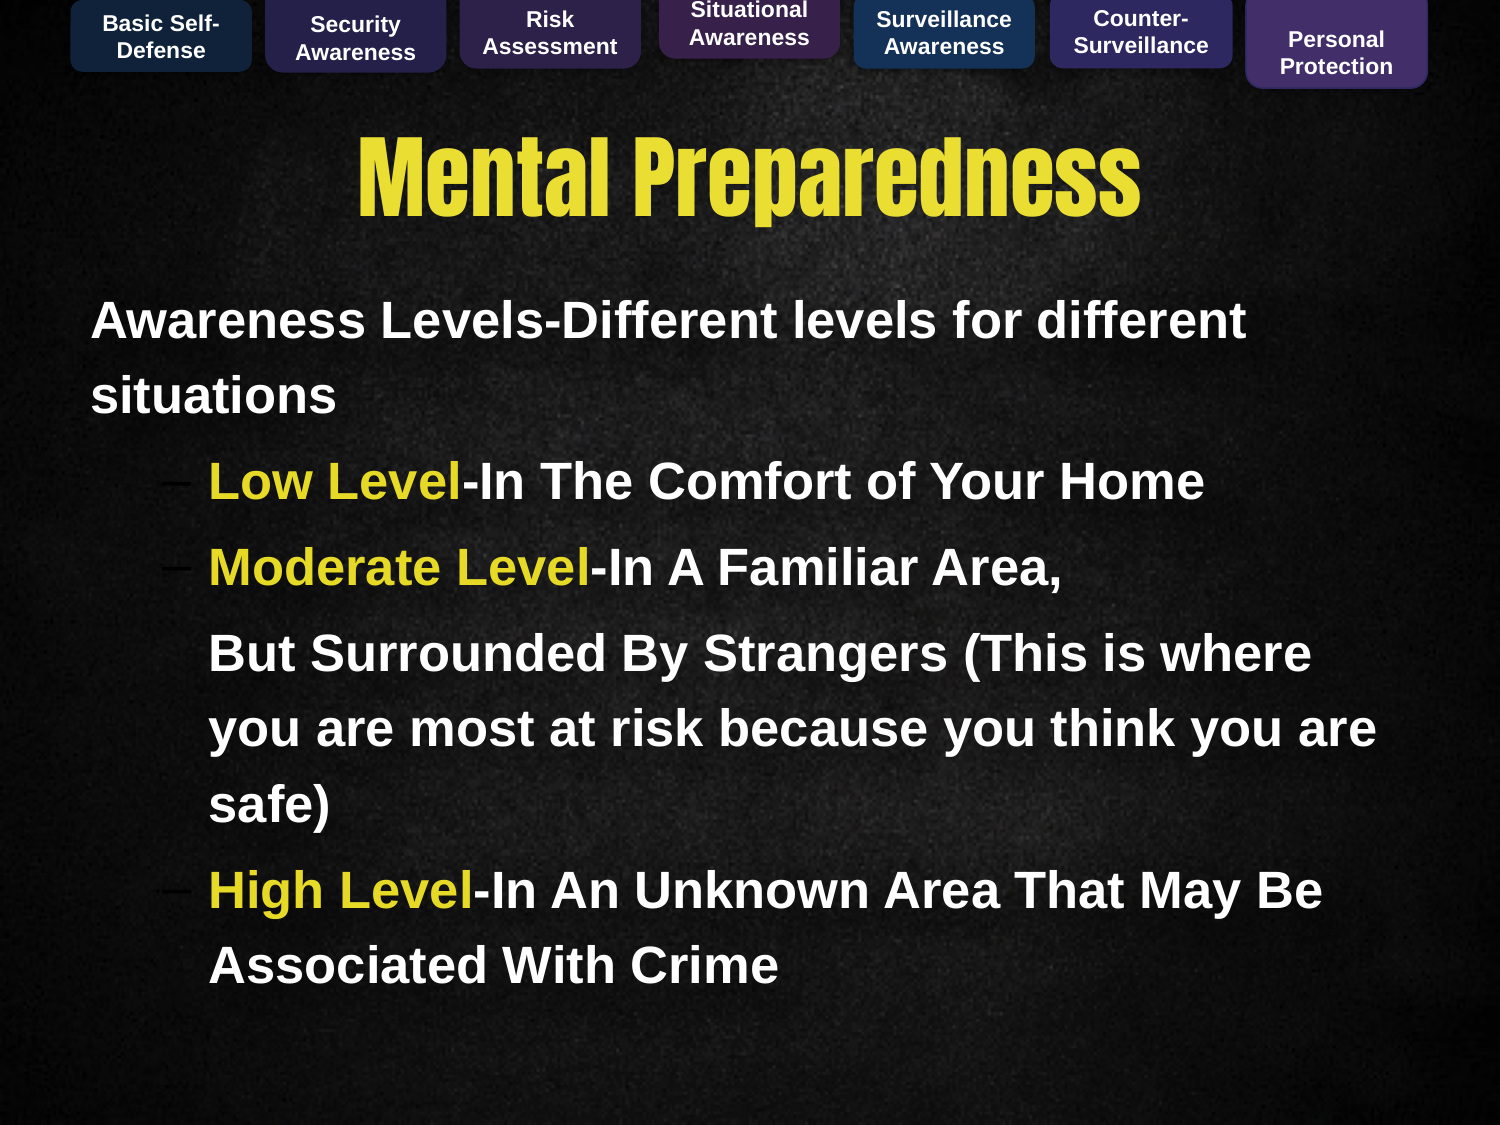

Basic Self-Defense

Situational
Awareness

Security
Awareness

Risk
Assessment

Personal
Protection
Counter-Surveillance
Surveillance
Awareness
#
Mental Preparedness
Awareness Levels-Different levels for different situations
Low Level-In The Comfort of Your Home
Moderate Level-In A Familiar Area,
 	But Surrounded By Strangers (This is where you are most at risk because you think you are safe)
High Level-In An Unknown Area That May Be Associated With Crime